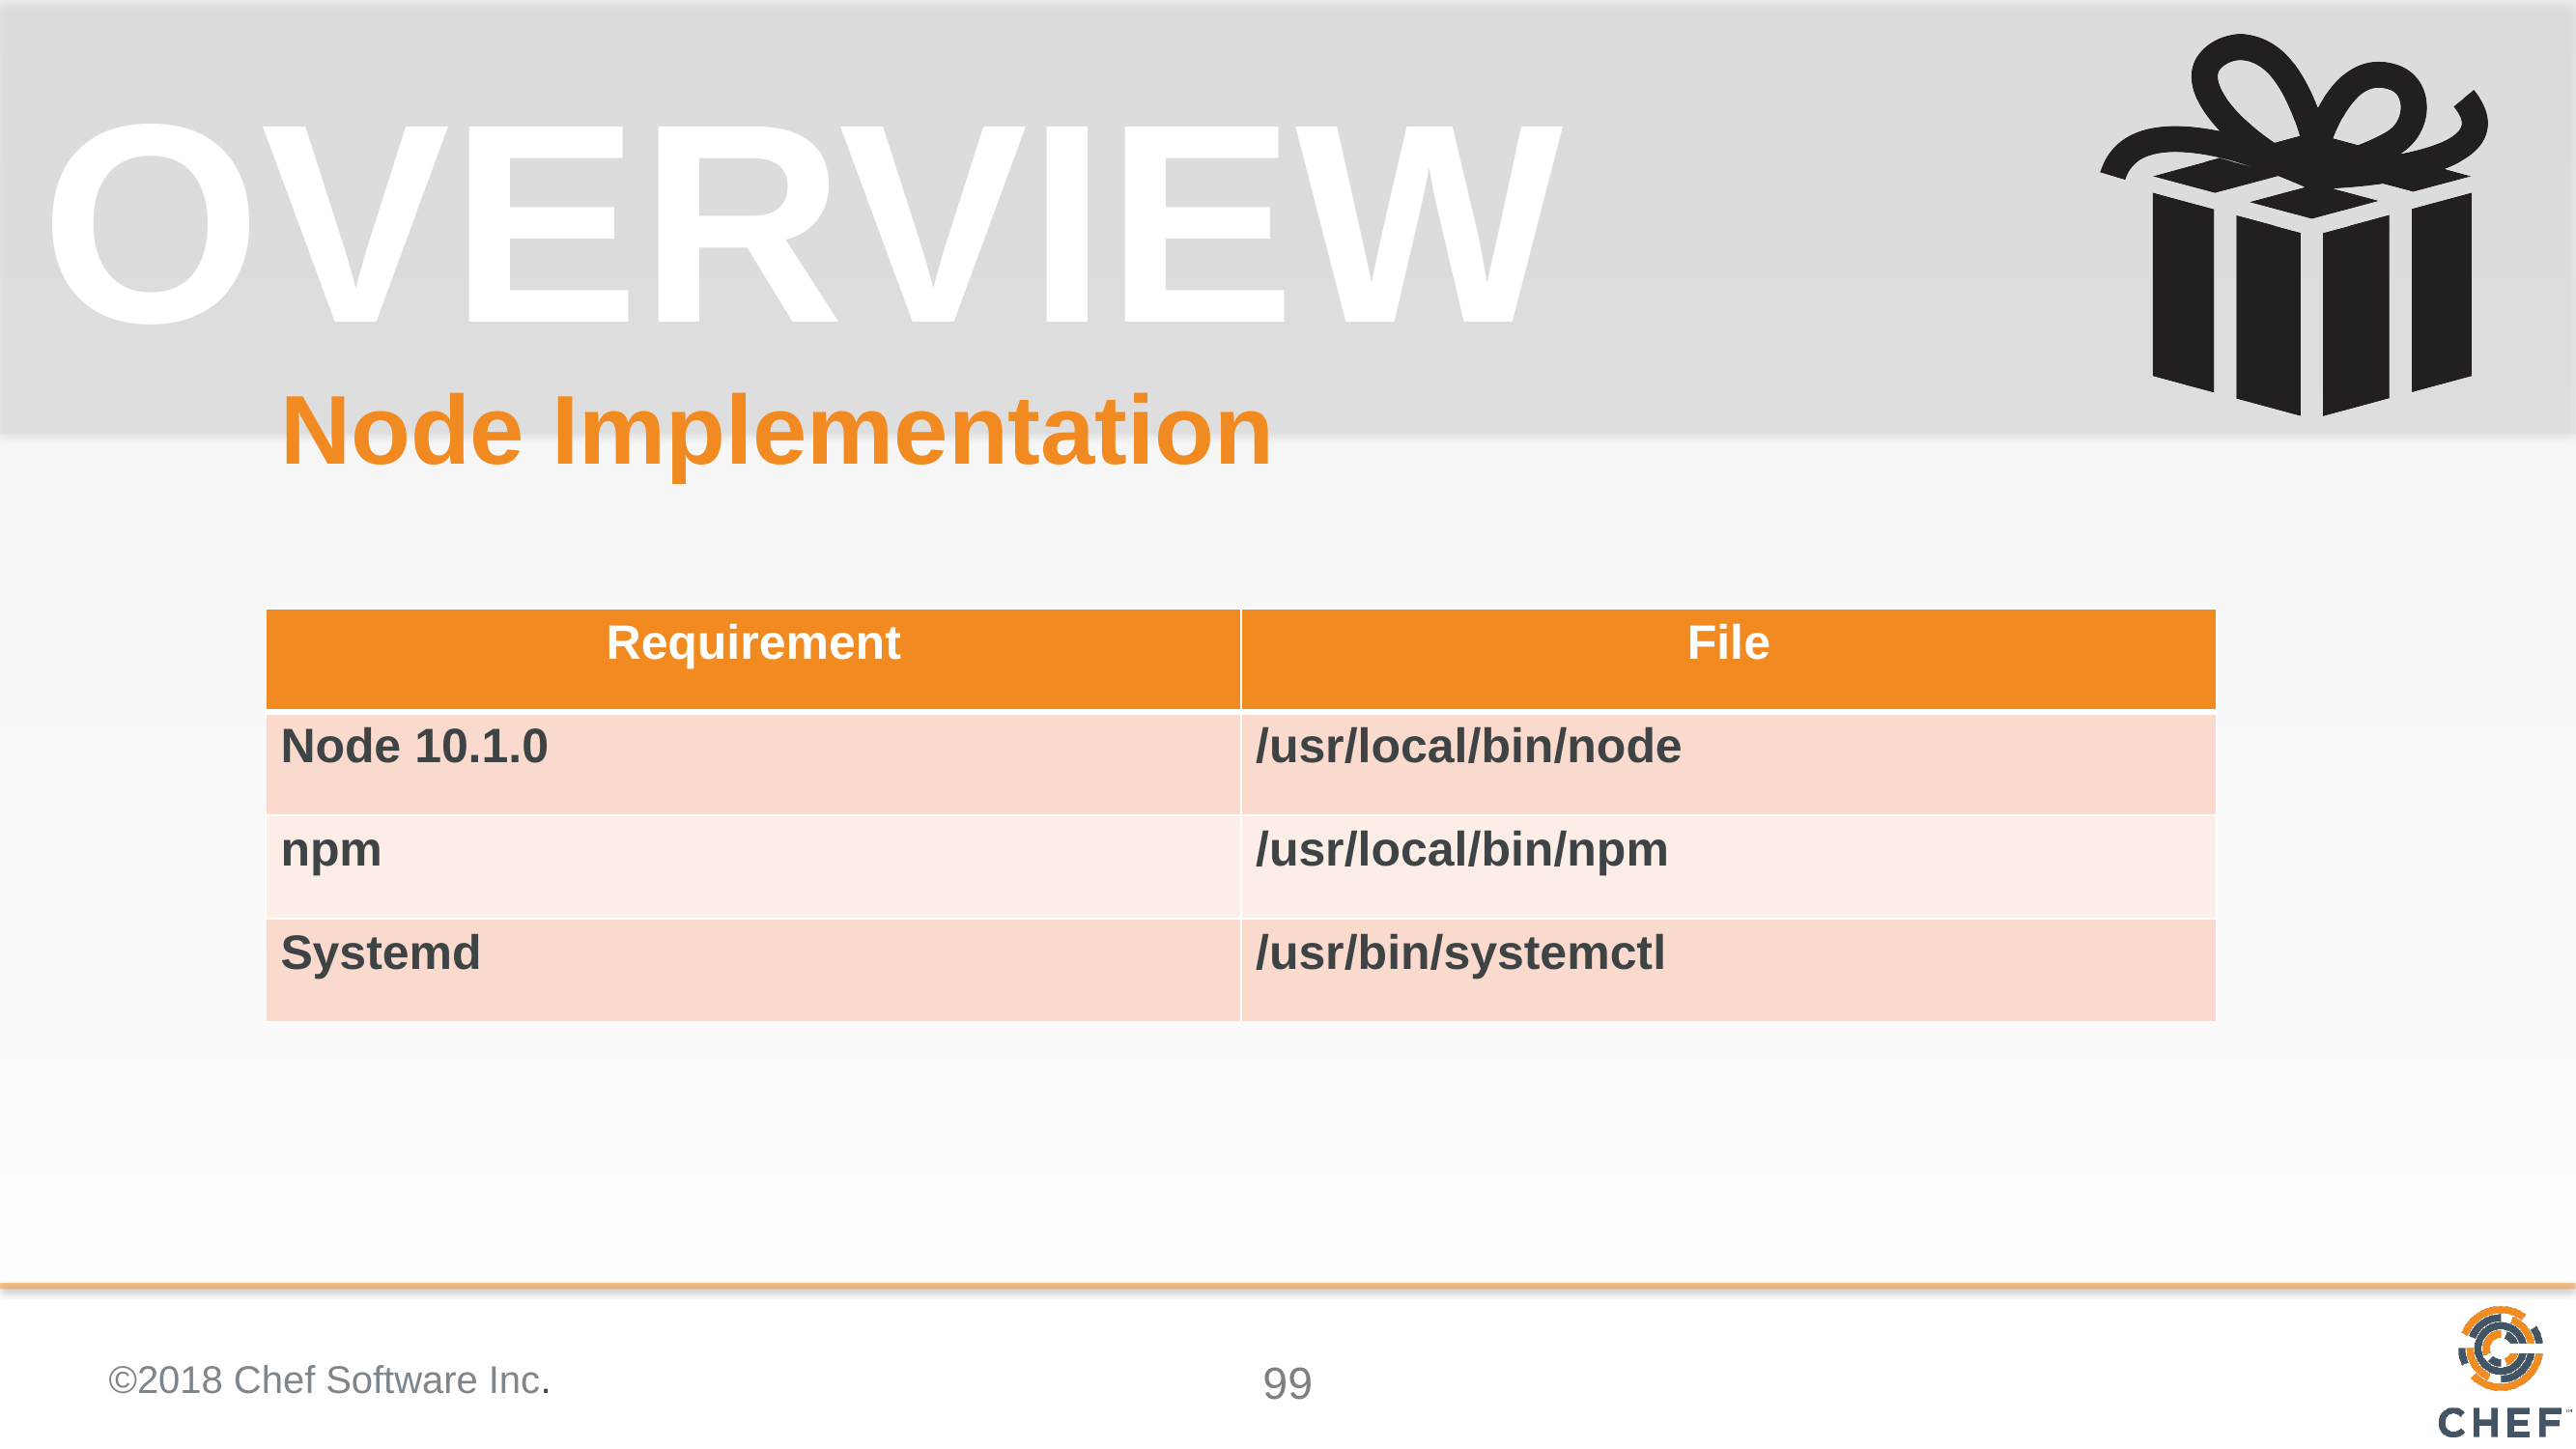

# Node Implementation
| Requirement | File |
| --- | --- |
| Node 10.1.0 | /usr/local/bin/node |
| npm | /usr/local/bin/npm |
| Systemd | /usr/bin/systemctl |